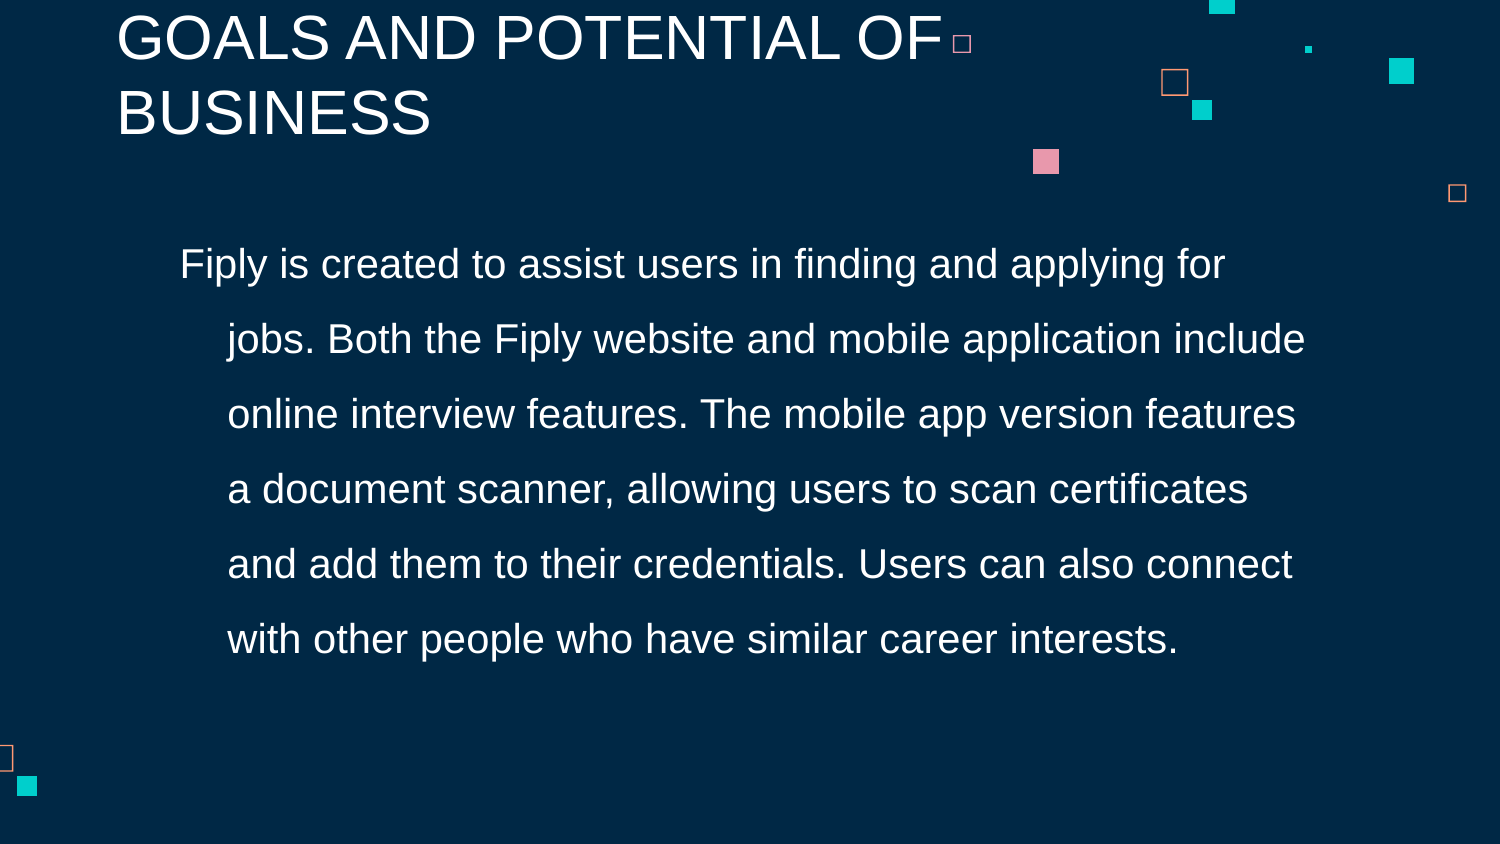

# GOALS AND POTENTIAL OF BUSINESS
Fiply is created to assist users in finding and applying for jobs. Both the Fiply website and mobile application include online interview features. The mobile app version features a document scanner, allowing users to scan certificates and add them to their credentials. Users can also connect with other people who have similar career interests.